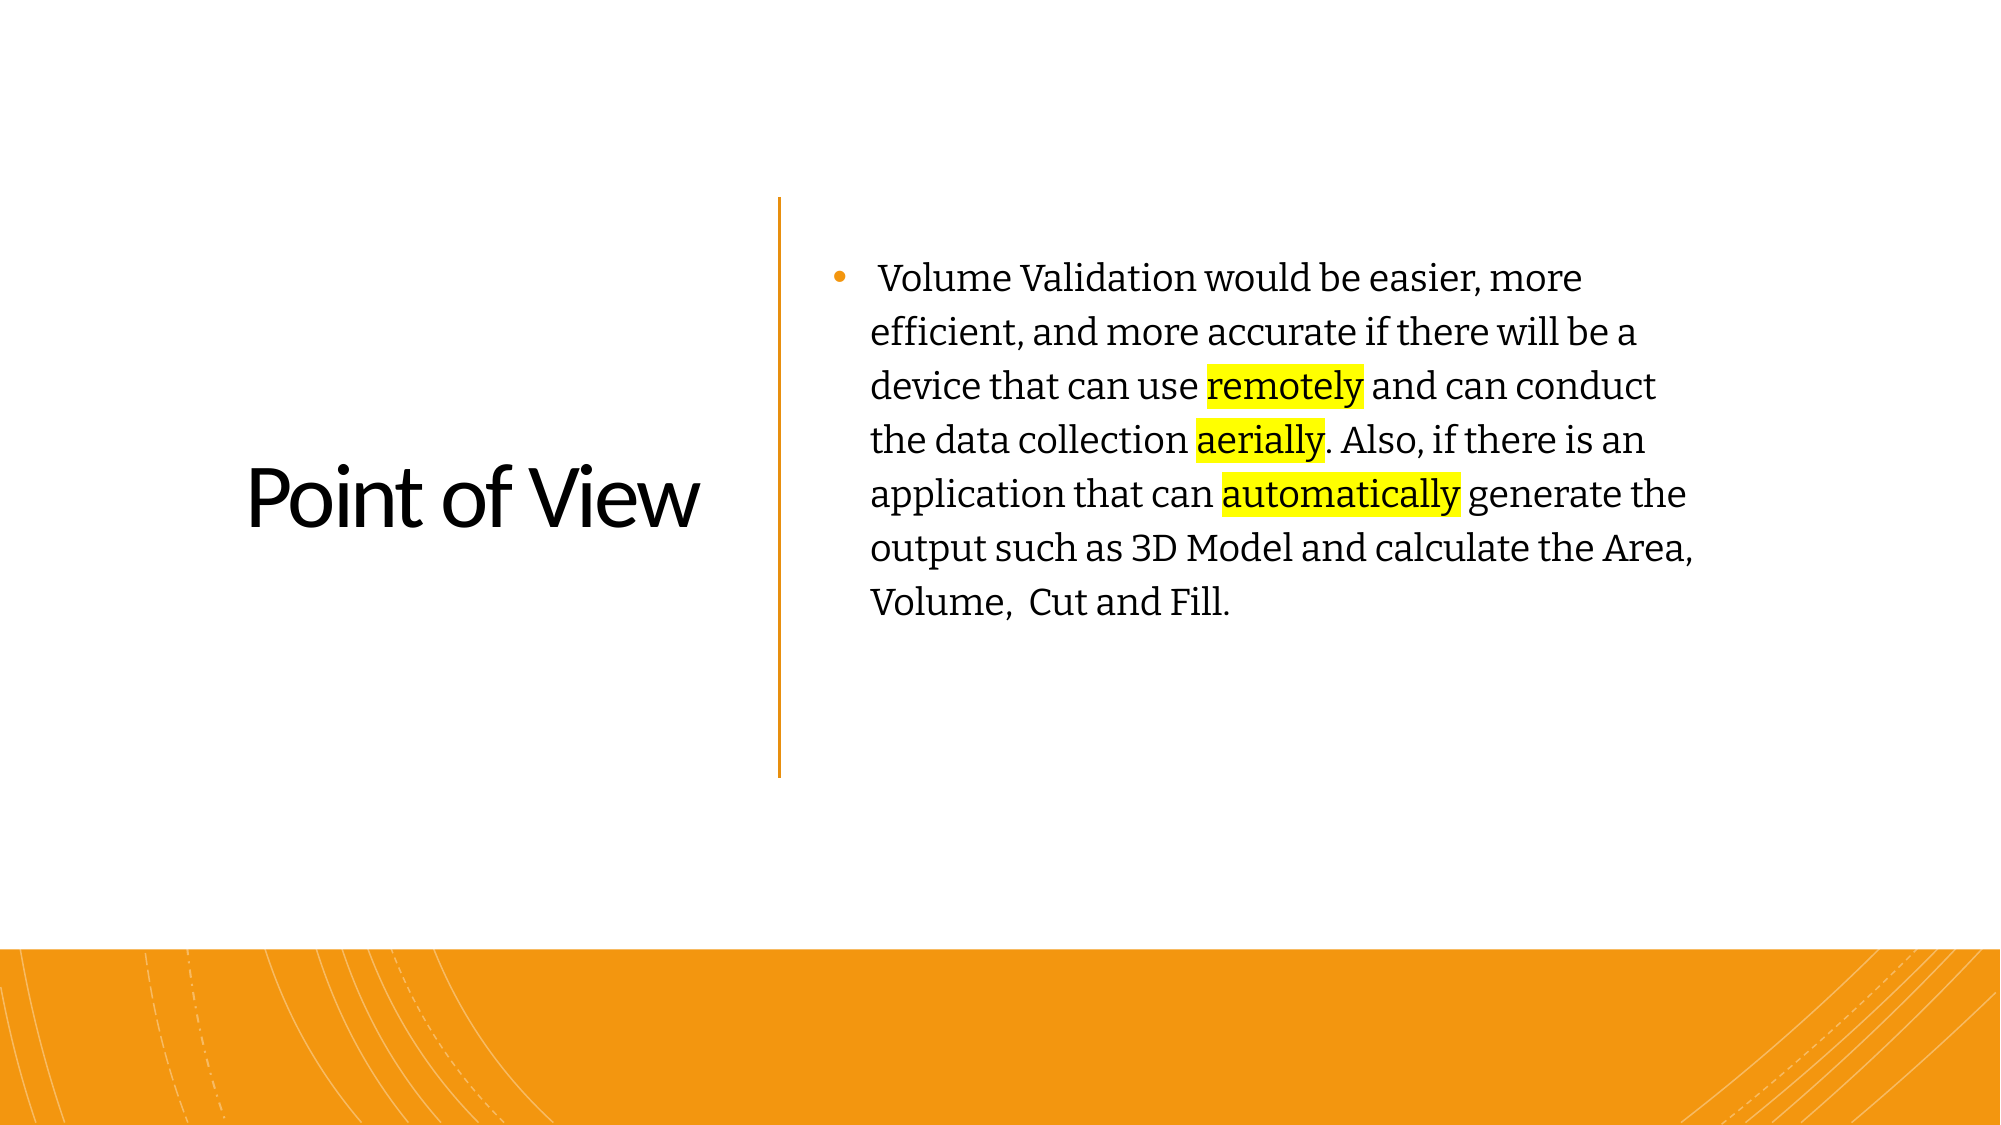

# Point of View
 Volume Validation would be easier, more efficient, and more accurate if there will be a device that can use remotely and can conduct the data collection aerially. Also, if there is an application that can automatically generate the output such as 3D Model and calculate the Area, Volume,  Cut and Fill.